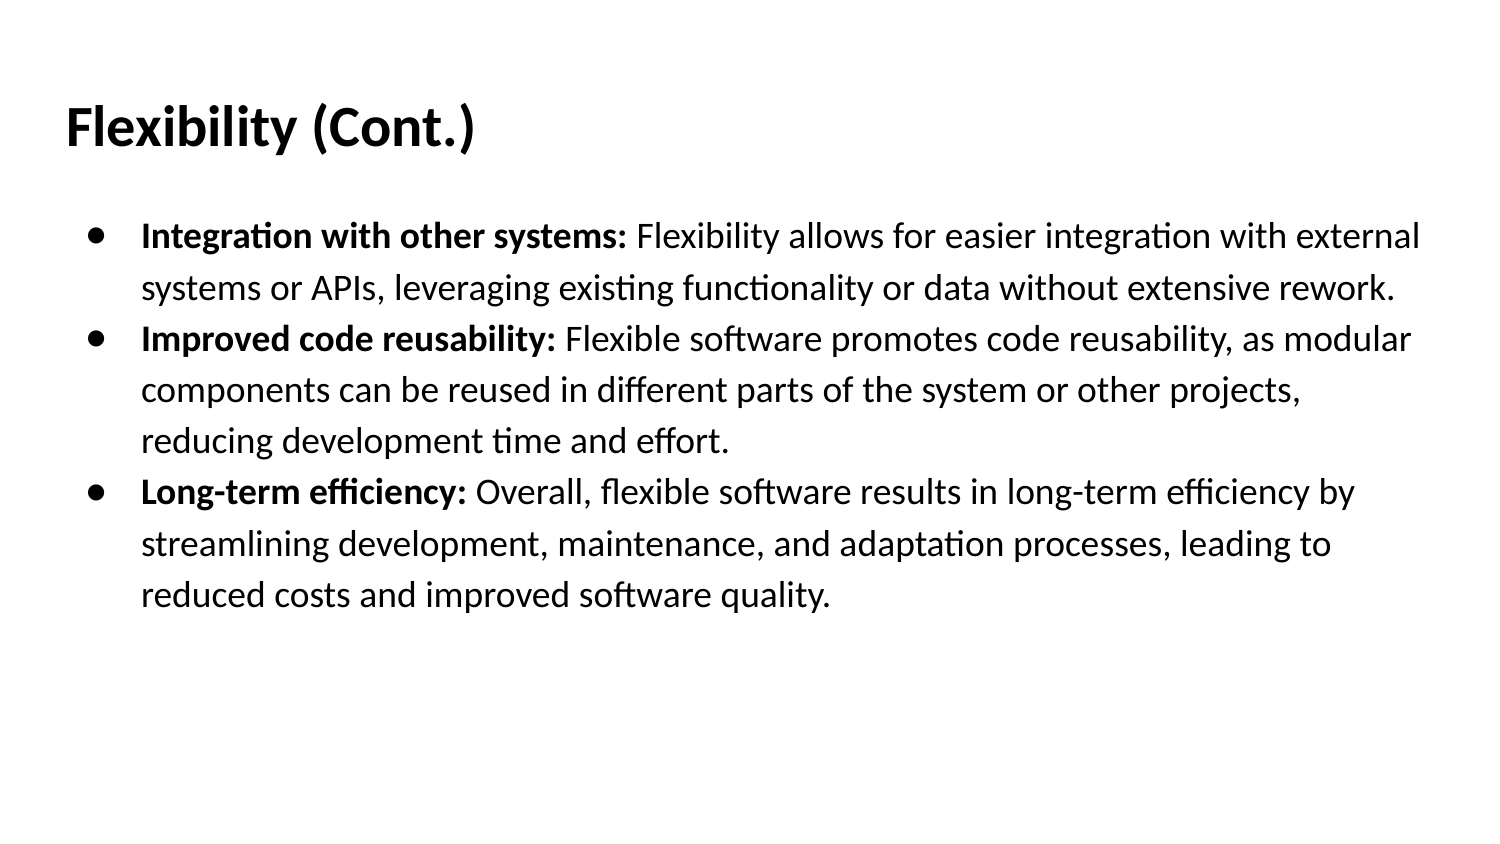

# Flexibility (Cont.)
Integration with other systems: Flexibility allows for easier integration with external systems or APIs, leveraging existing functionality or data without extensive rework.
Improved code reusability: Flexible software promotes code reusability, as modular components can be reused in different parts of the system or other projects, reducing development time and effort.
Long-term efficiency: Overall, flexible software results in long-term efficiency by streamlining development, maintenance, and adaptation processes, leading to reduced costs and improved software quality.